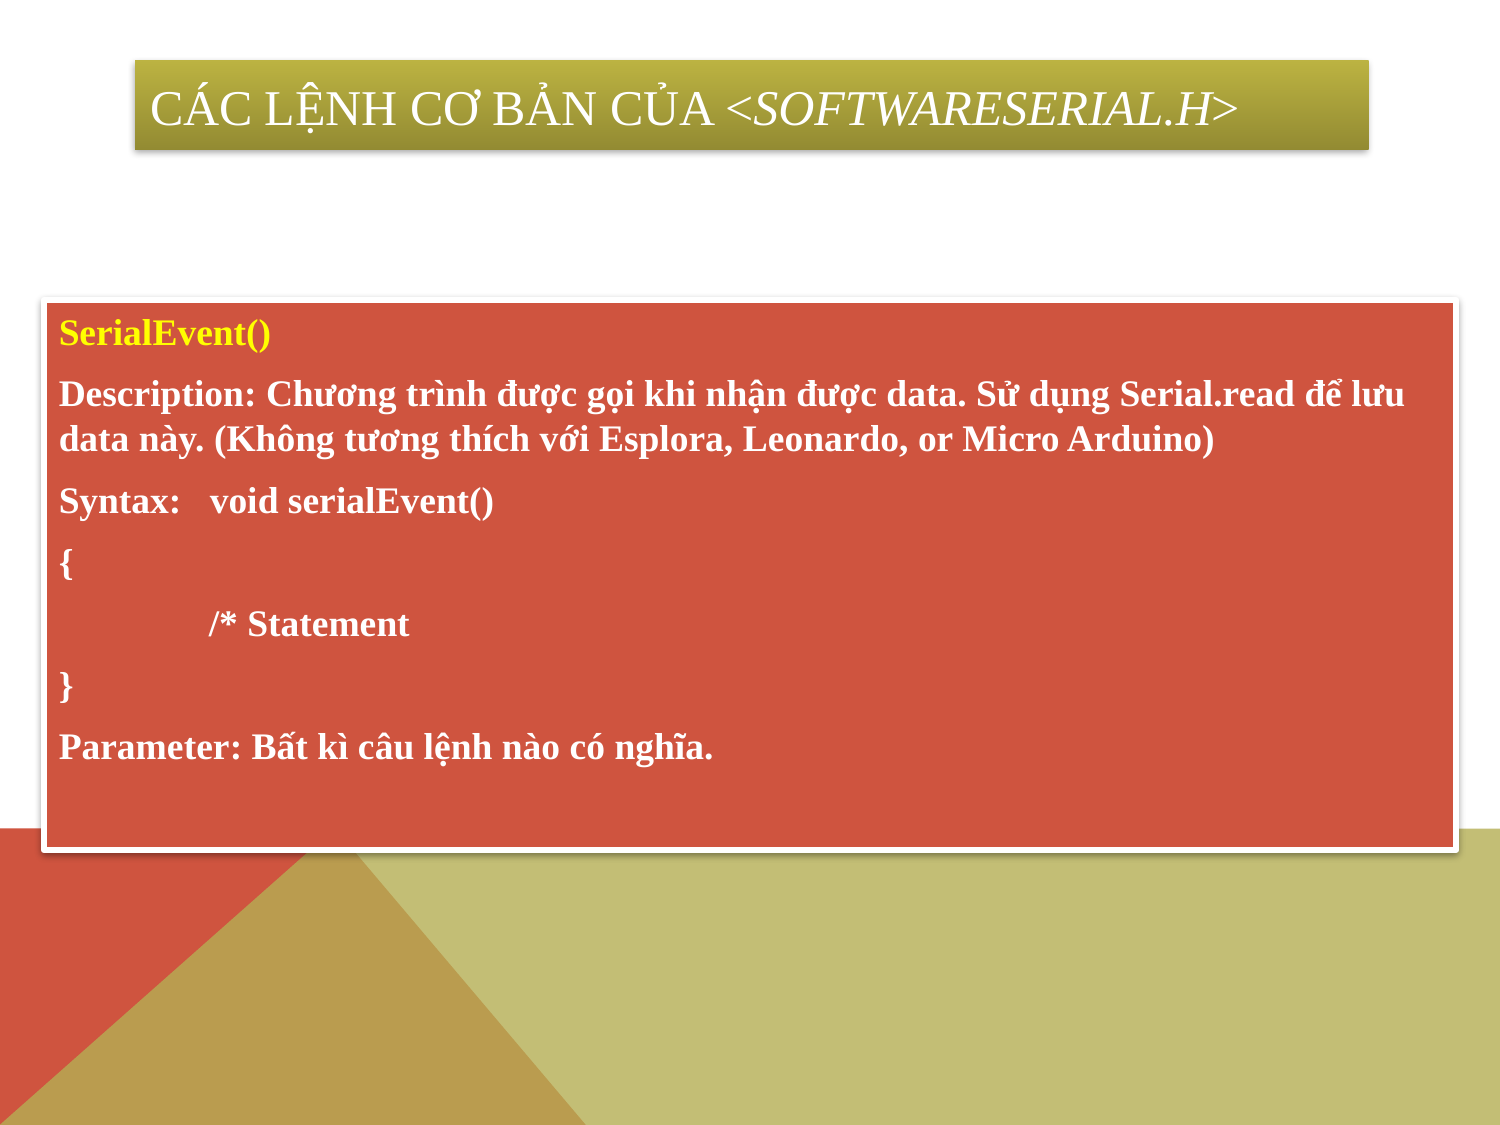

# Các Lệnh Cơ Bản Của <SofTwareSerial.h>
SerialEvent()
Description: Chương trình được gọi khi nhận được data. Sử dụng Serial.read để lưu data này. (Không tương thích với Esplora, Leonardo, or Micro Arduino)
Syntax:   void serialEvent()
{
	/* Statement
}
Parameter: Bất kì câu lệnh nào có nghĩa.